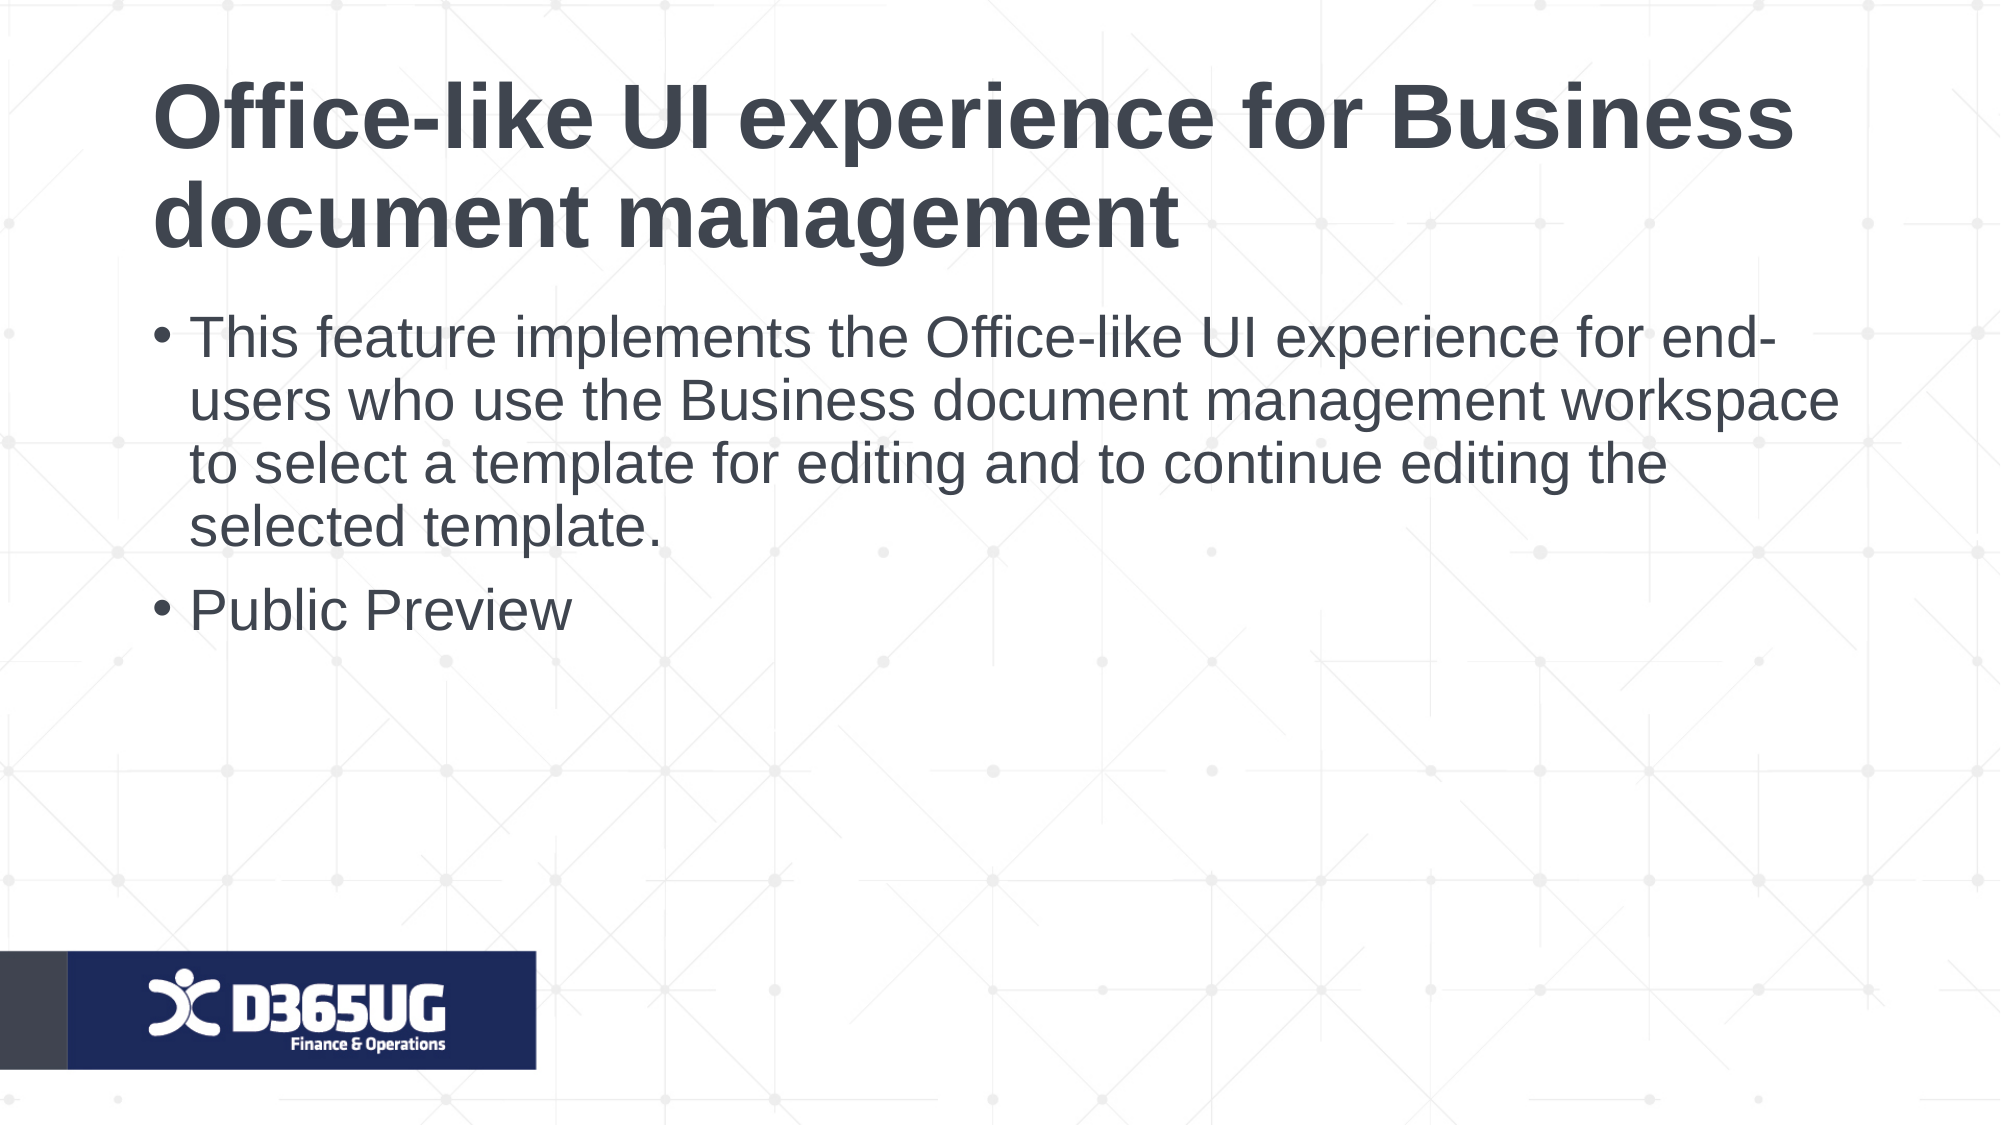

# Office-like UI experience for Business document management
This feature implements the Office-like UI experience for end-users who use the Business document management workspace to select a template for editing and to continue editing the selected template.
Public Preview